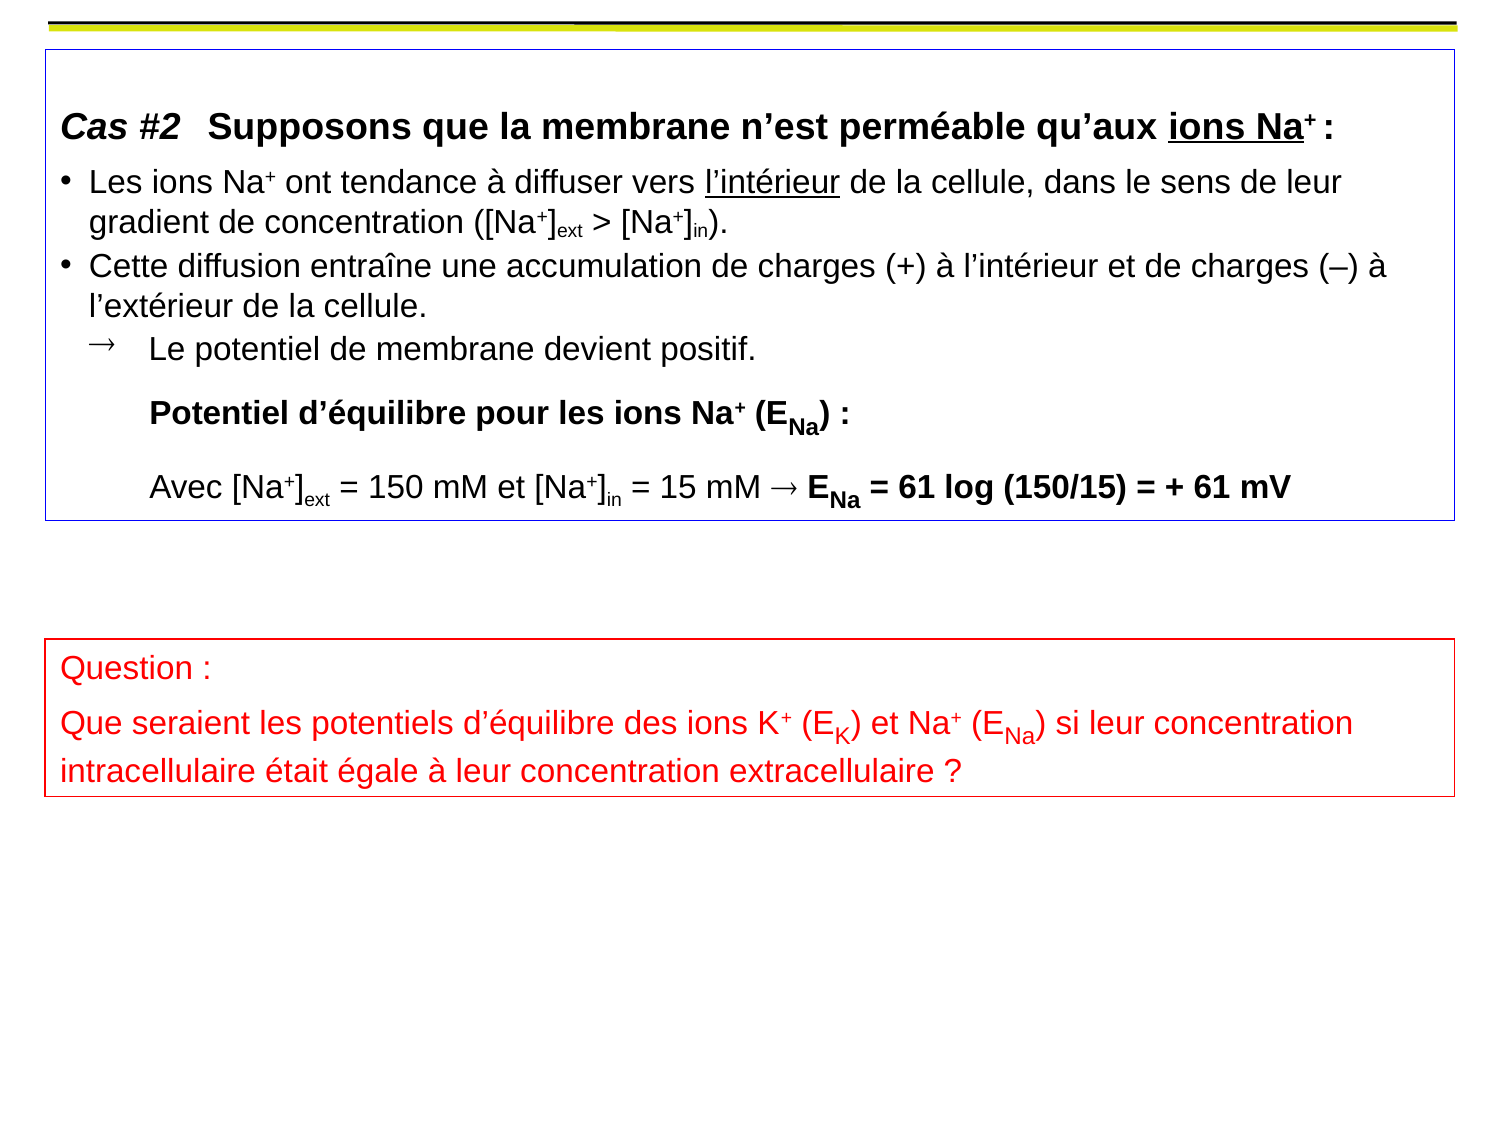

Cas #2	Supposons que la membrane n’est perméable qu’aux ions Na+ :
Les ions Na+ ont tendance à diffuser vers l’intérieur de la cellule, dans le sens de leur gradient de concentration ([Na+]ext > [Na+]in).
Cette diffusion entraîne une accumulation de charges (+) à l’intérieur et de charges (–) à l’extérieur de la cellule.
Le potentiel de membrane devient positif.
Potentiel d’équilibre pour les ions Na+ (ENa) :
Avec [Na+]ext = 150 mM et [Na+]in = 15 mM → ENa = 61 log (150/15) = + 61 mV
Question :
Que seraient les potentiels d’équilibre des ions K+ (EK) et Na+ (ENa) si leur concentration intracellulaire était égale à leur concentration extracellulaire ?